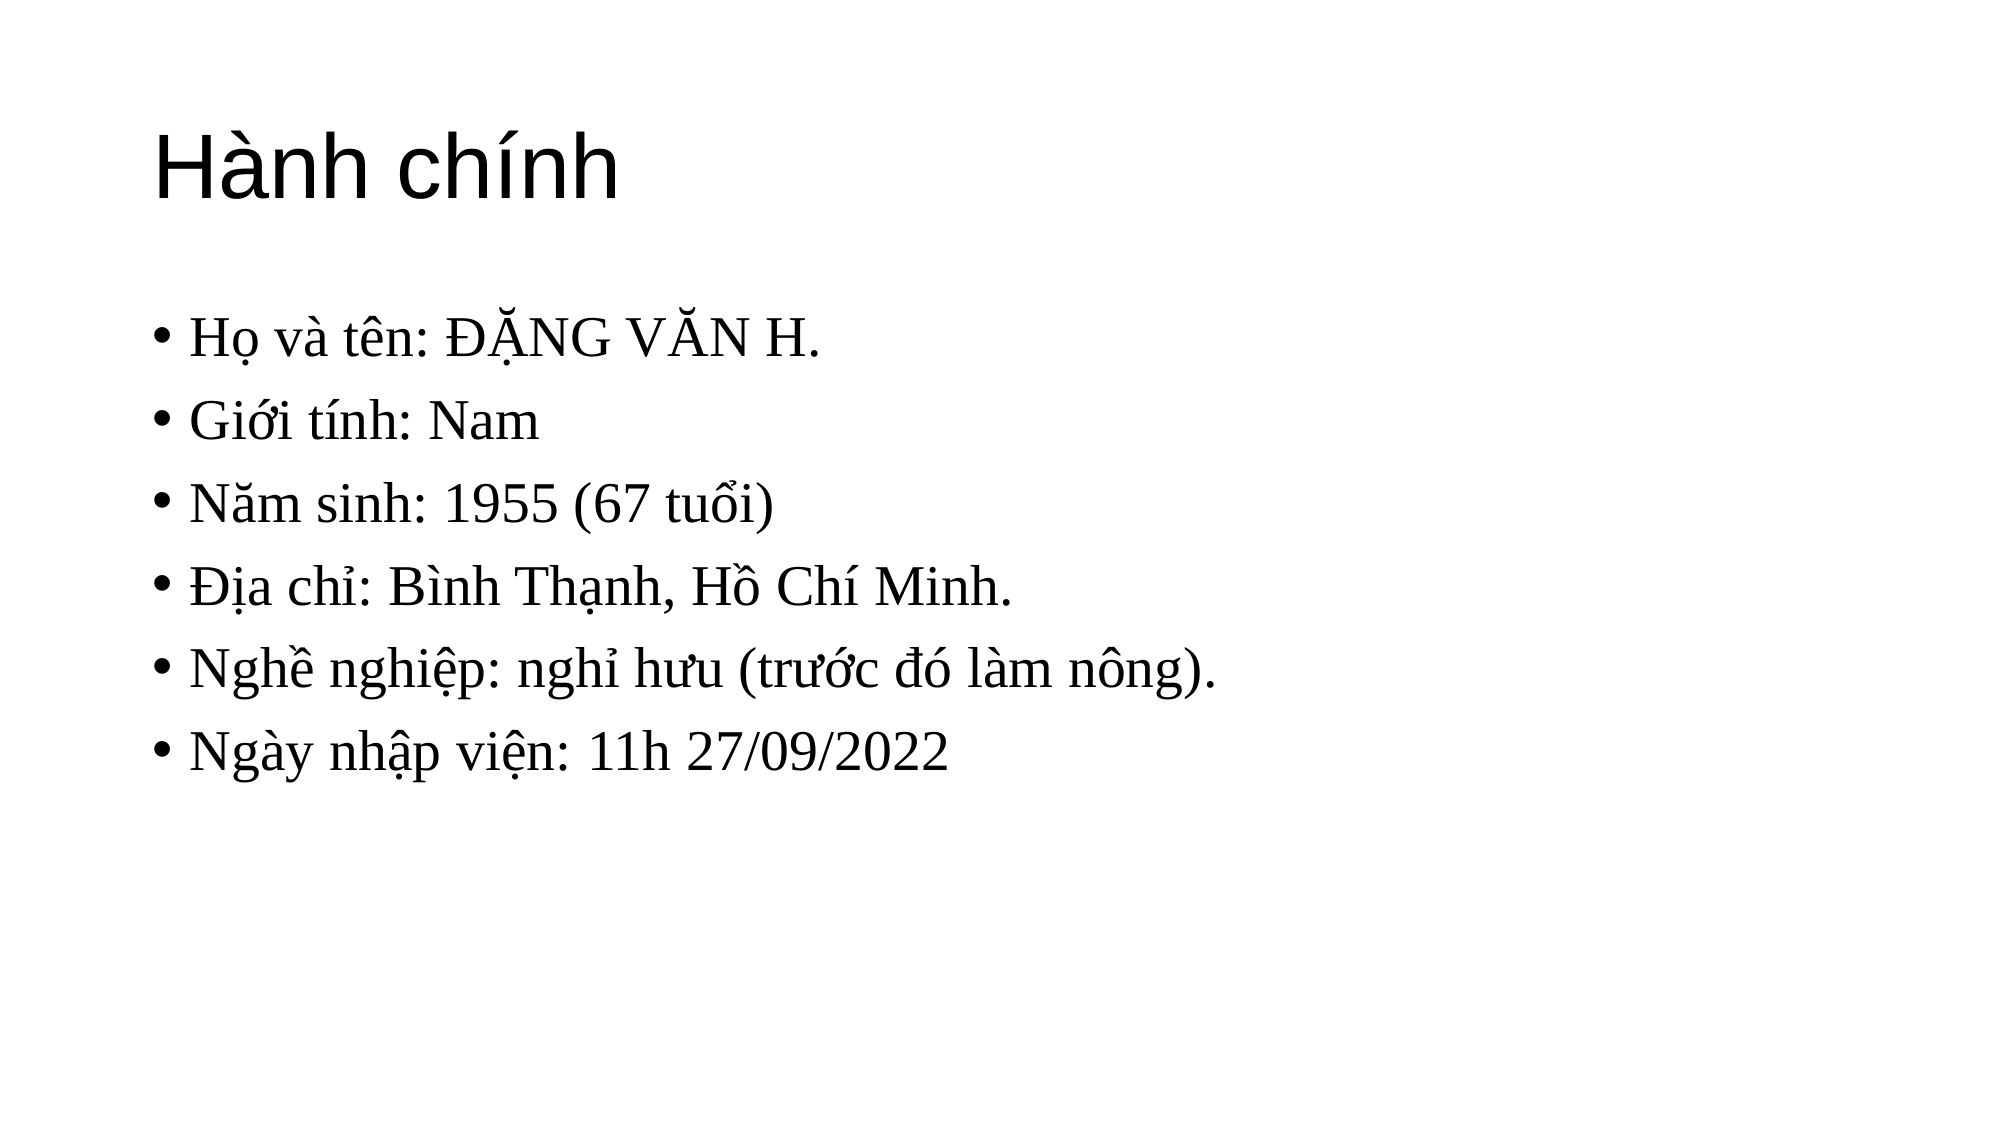

# Hành chính
Họ và tên: ĐẶNG VĂN H.
Giới tính: Nam
Năm sinh: 1955 (67 tuổi)
Địa chỉ: Bình Thạnh, Hồ Chí Minh.
Nghề nghiệp: nghỉ hưu (trước đó làm nông).
Ngày nhập viện: 11h 27/09/2022